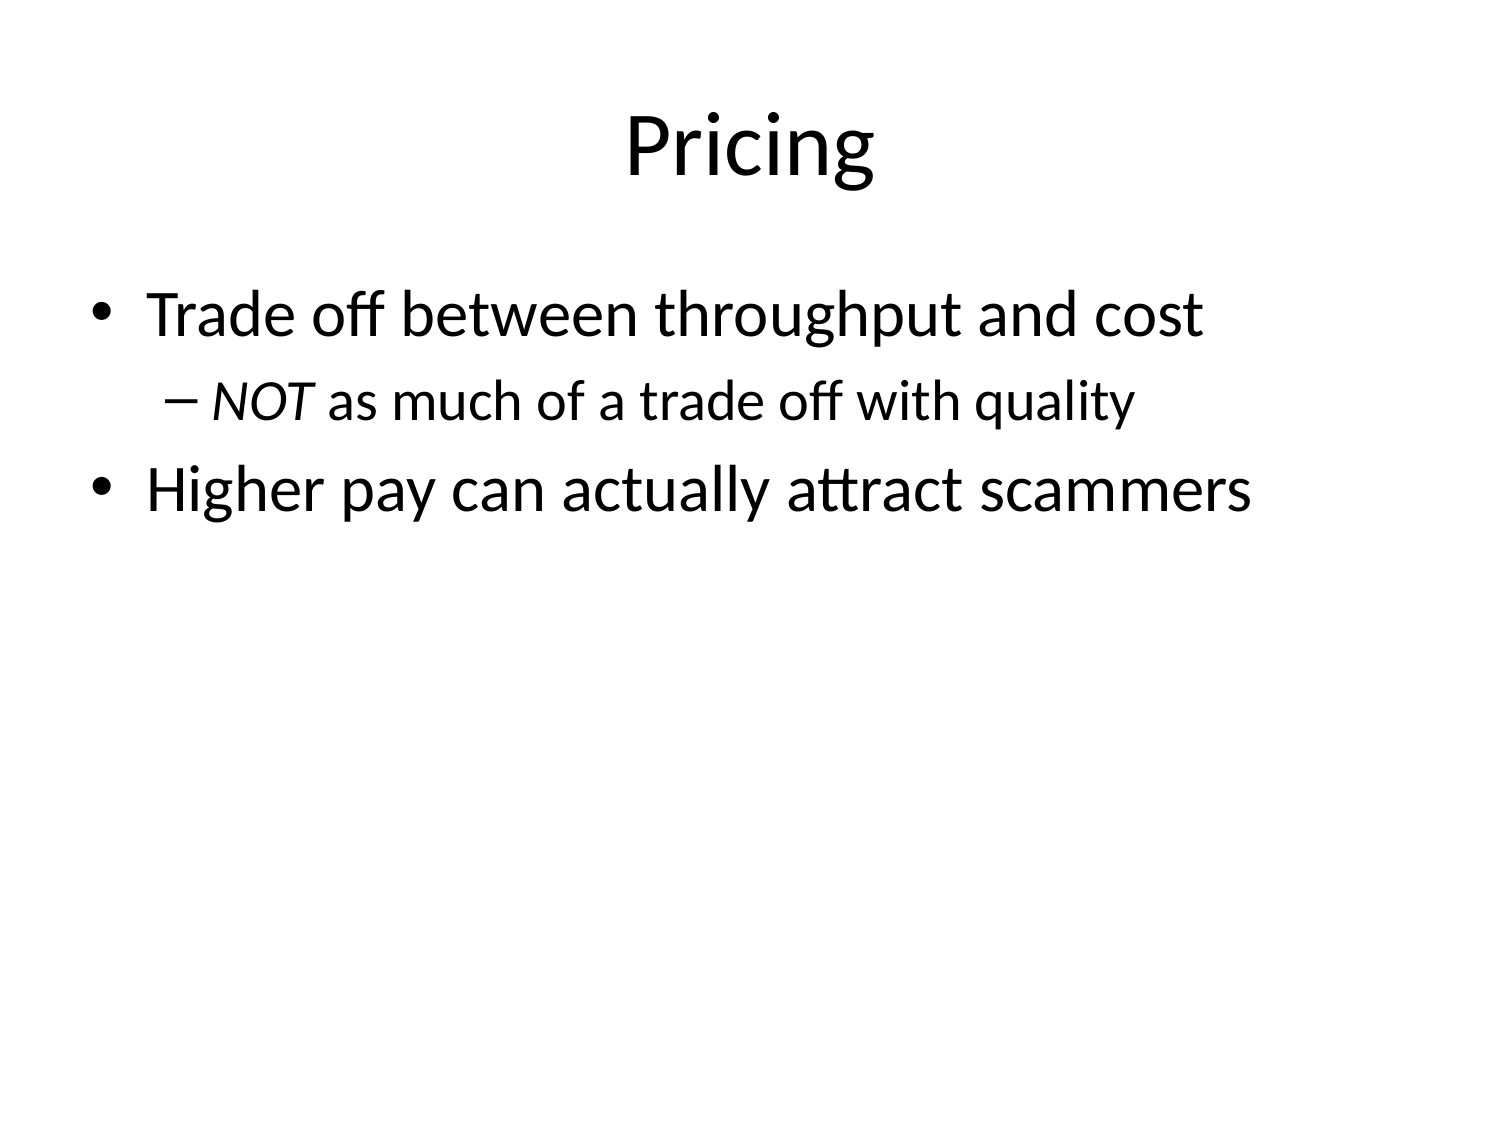

# Pricing
Trade off between throughput and cost
NOT as much of a trade off with quality
Higher pay can actually attract scammers